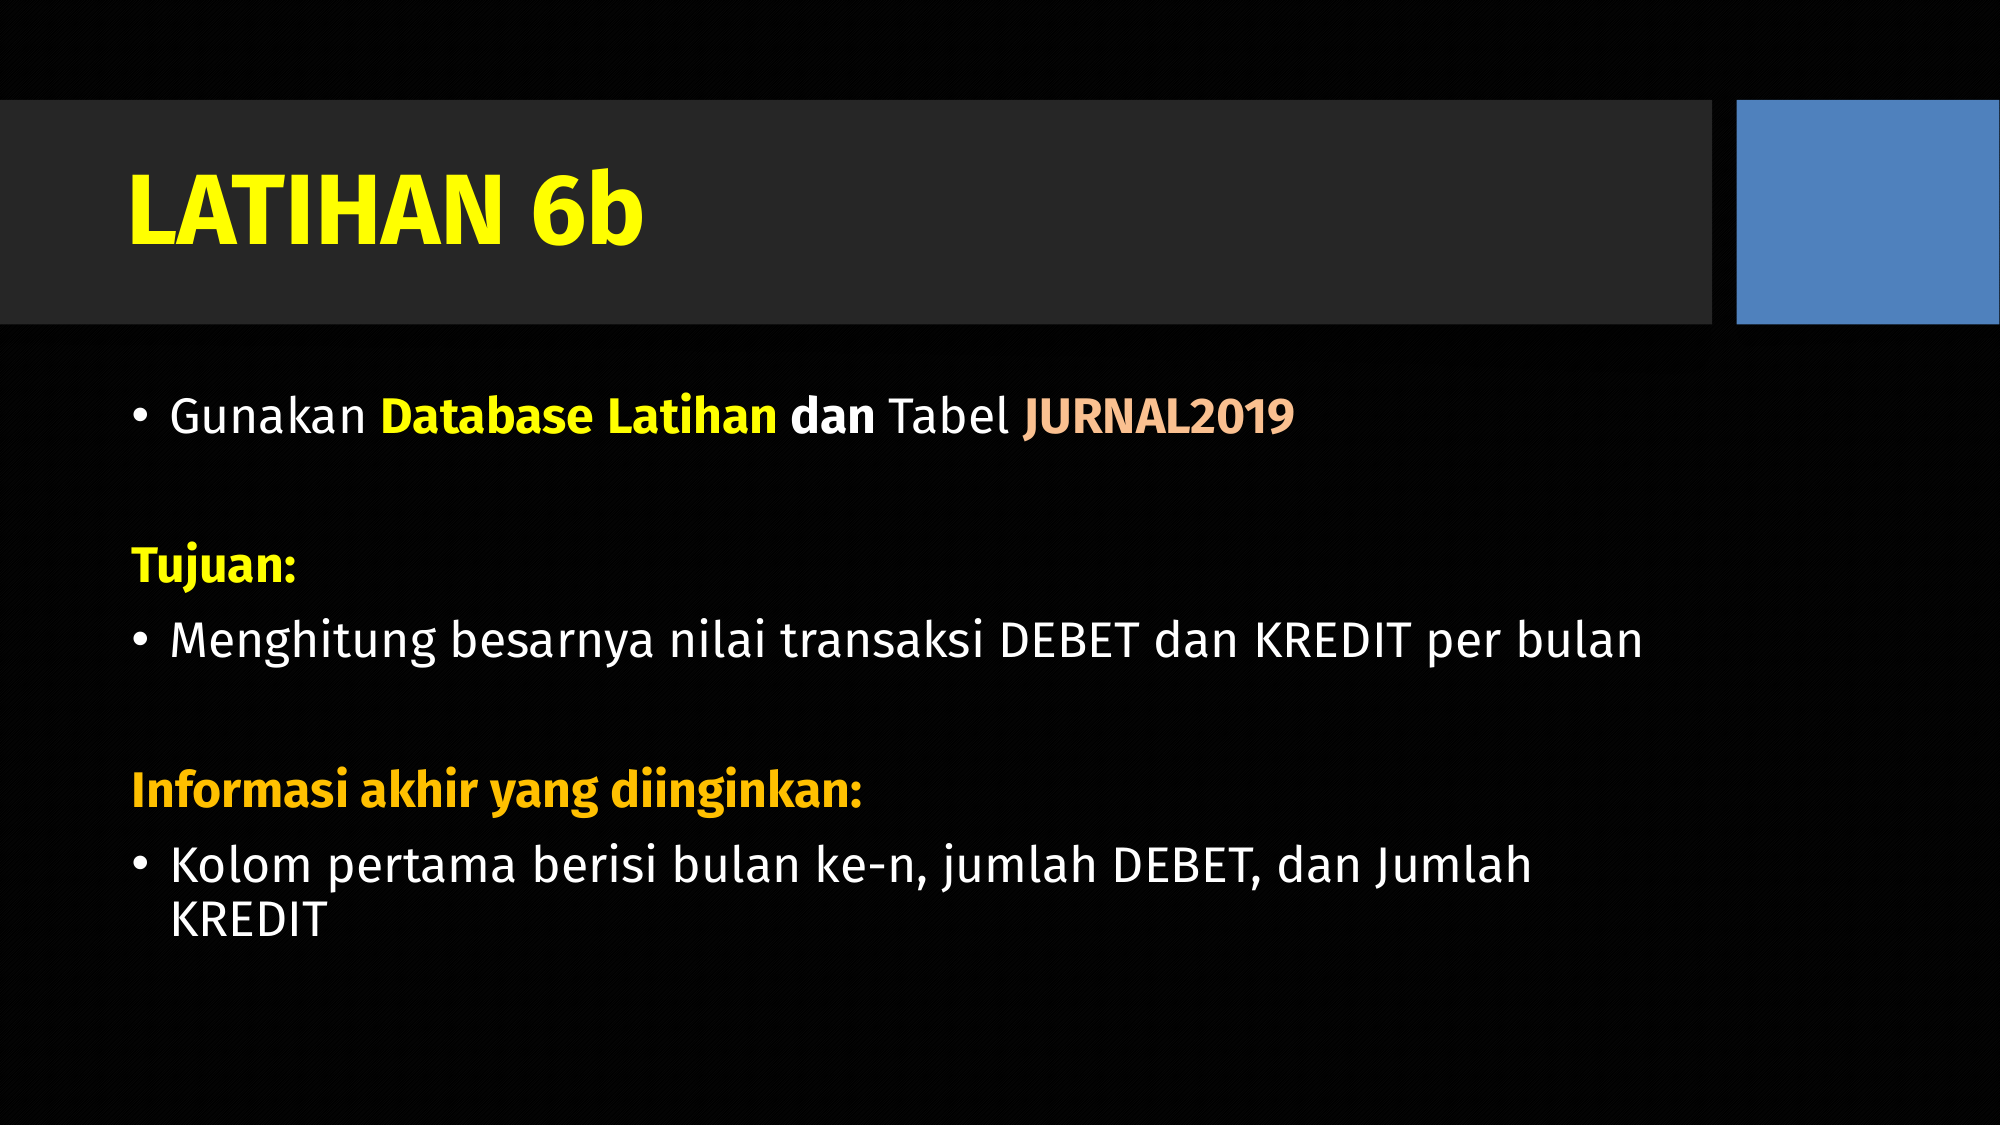

# LATIHAN 6b
Gunakan Database Latihan dan Tabel JURNAL2019

Tujuan:
Menghitung besarnya nilai transaksi DEBET dan KREDIT per bulan

Informasi akhir yang diinginkan:
Kolom pertama berisi bulan ke-n, jumlah DEBET, dan Jumlah KREDIT